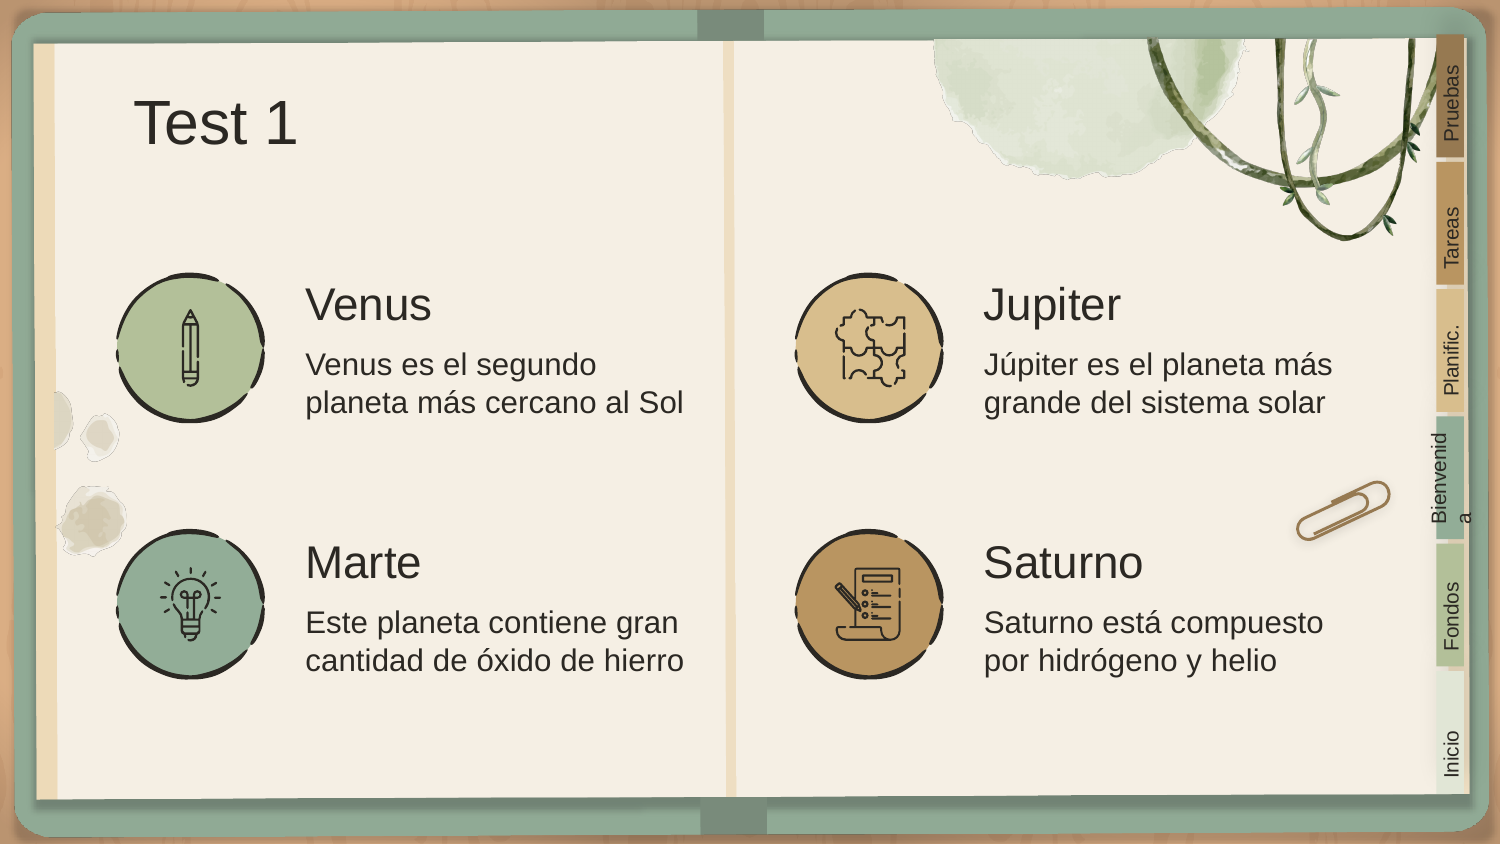

# Test 1
Pruebas
Tareas
Venus
Jupiter

Planific.
Venus es el segundo planeta más cercano al Sol
Júpiter es el planeta más grande del sistema solar
Bienvenida

Marte
Saturno

Fondos
Este planeta contiene gran cantidad de óxido de hierro
Saturno está compuesto por hidrógeno y helio
Inicio